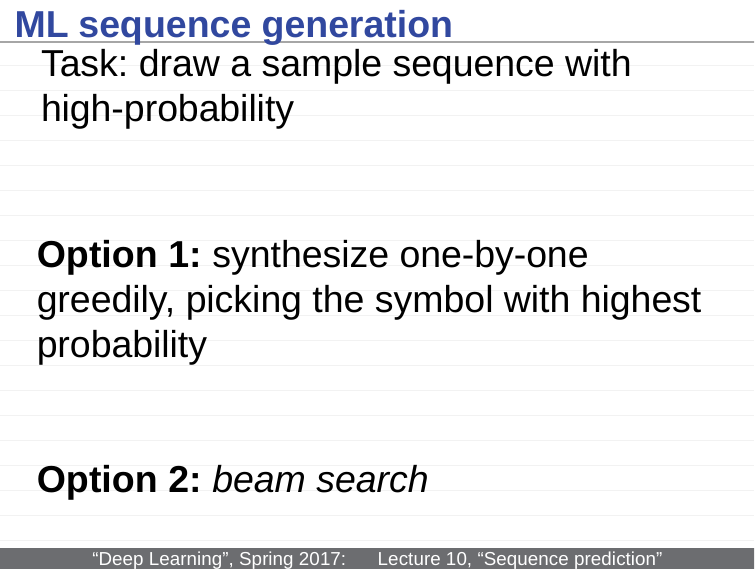

# ML sequence generation
Task: draw a sample sequence with high-probability
Option 1: synthesize one-by-one greedily, picking the symbol with highest probability

Option 2: beam search